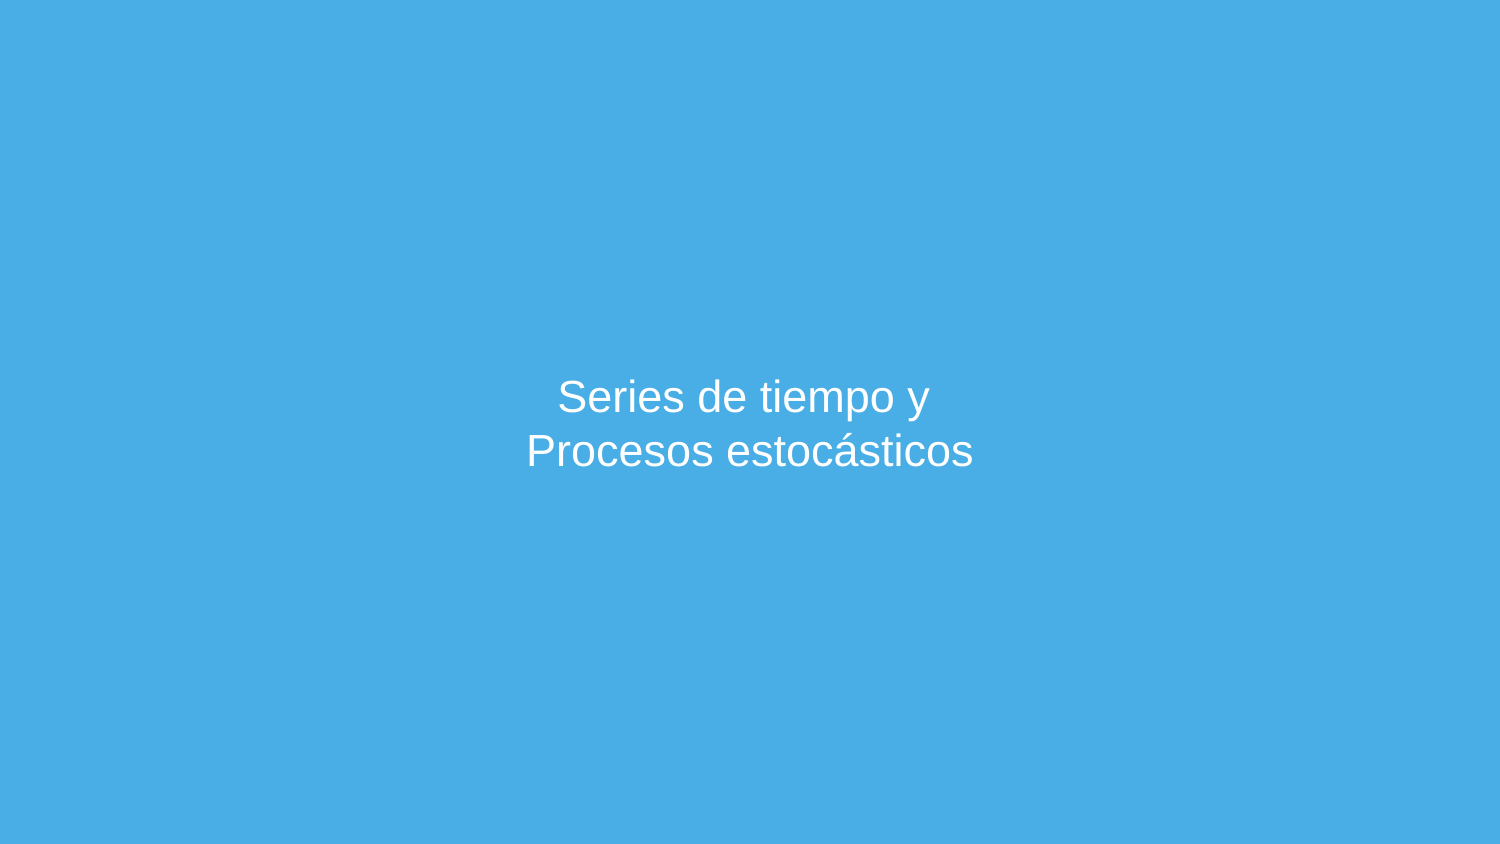

# Series de tiempo y
Procesos estocásticos